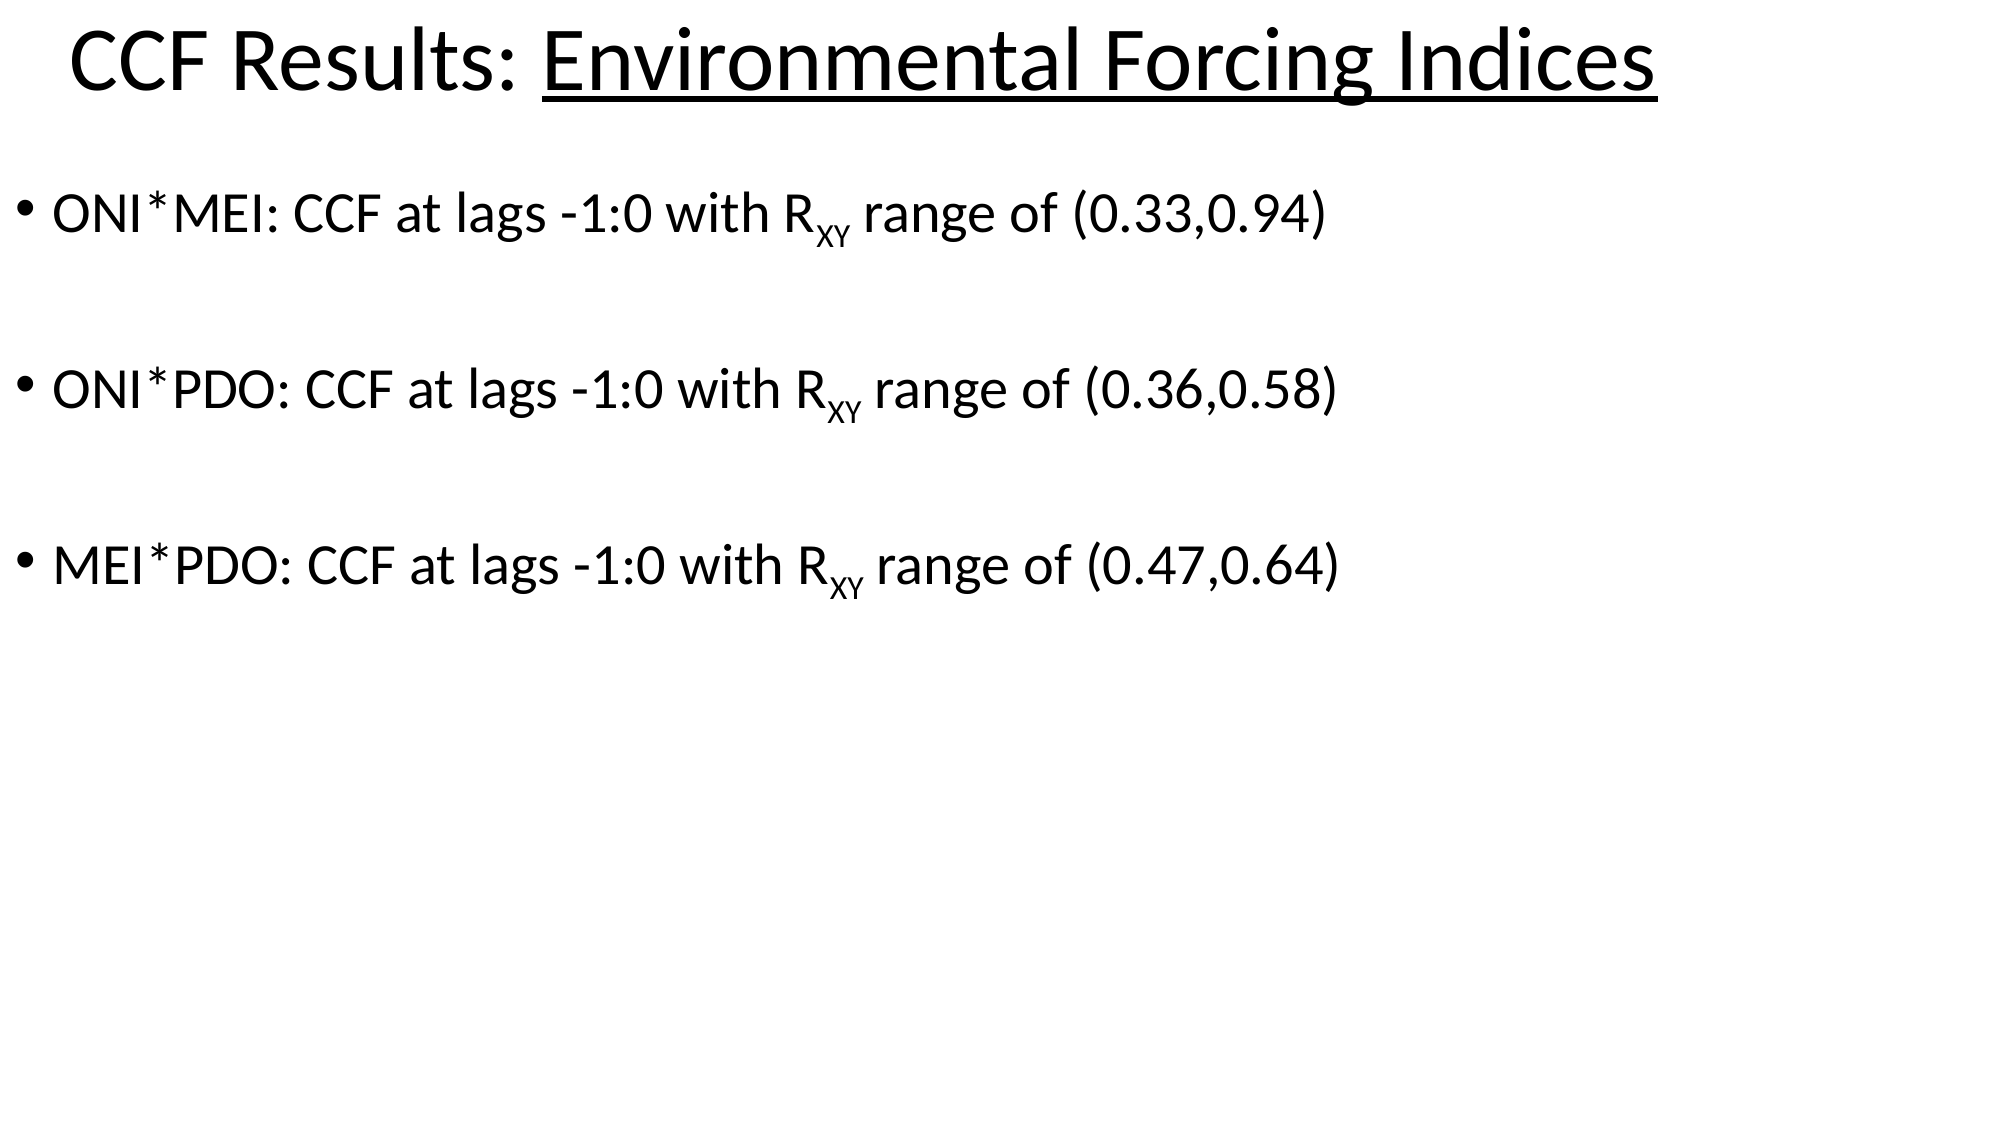

# CCF Results: Environmental Forcing Indices
ONI*MEI: CCF at lags -1:0 with RXY range of (0.33,0.94)

ONI*PDO: CCF at lags -1:0 with RXY range of (0.36,0.58)

MEI*PDO: CCF at lags -1:0 with RXY range of (0.47,0.64)